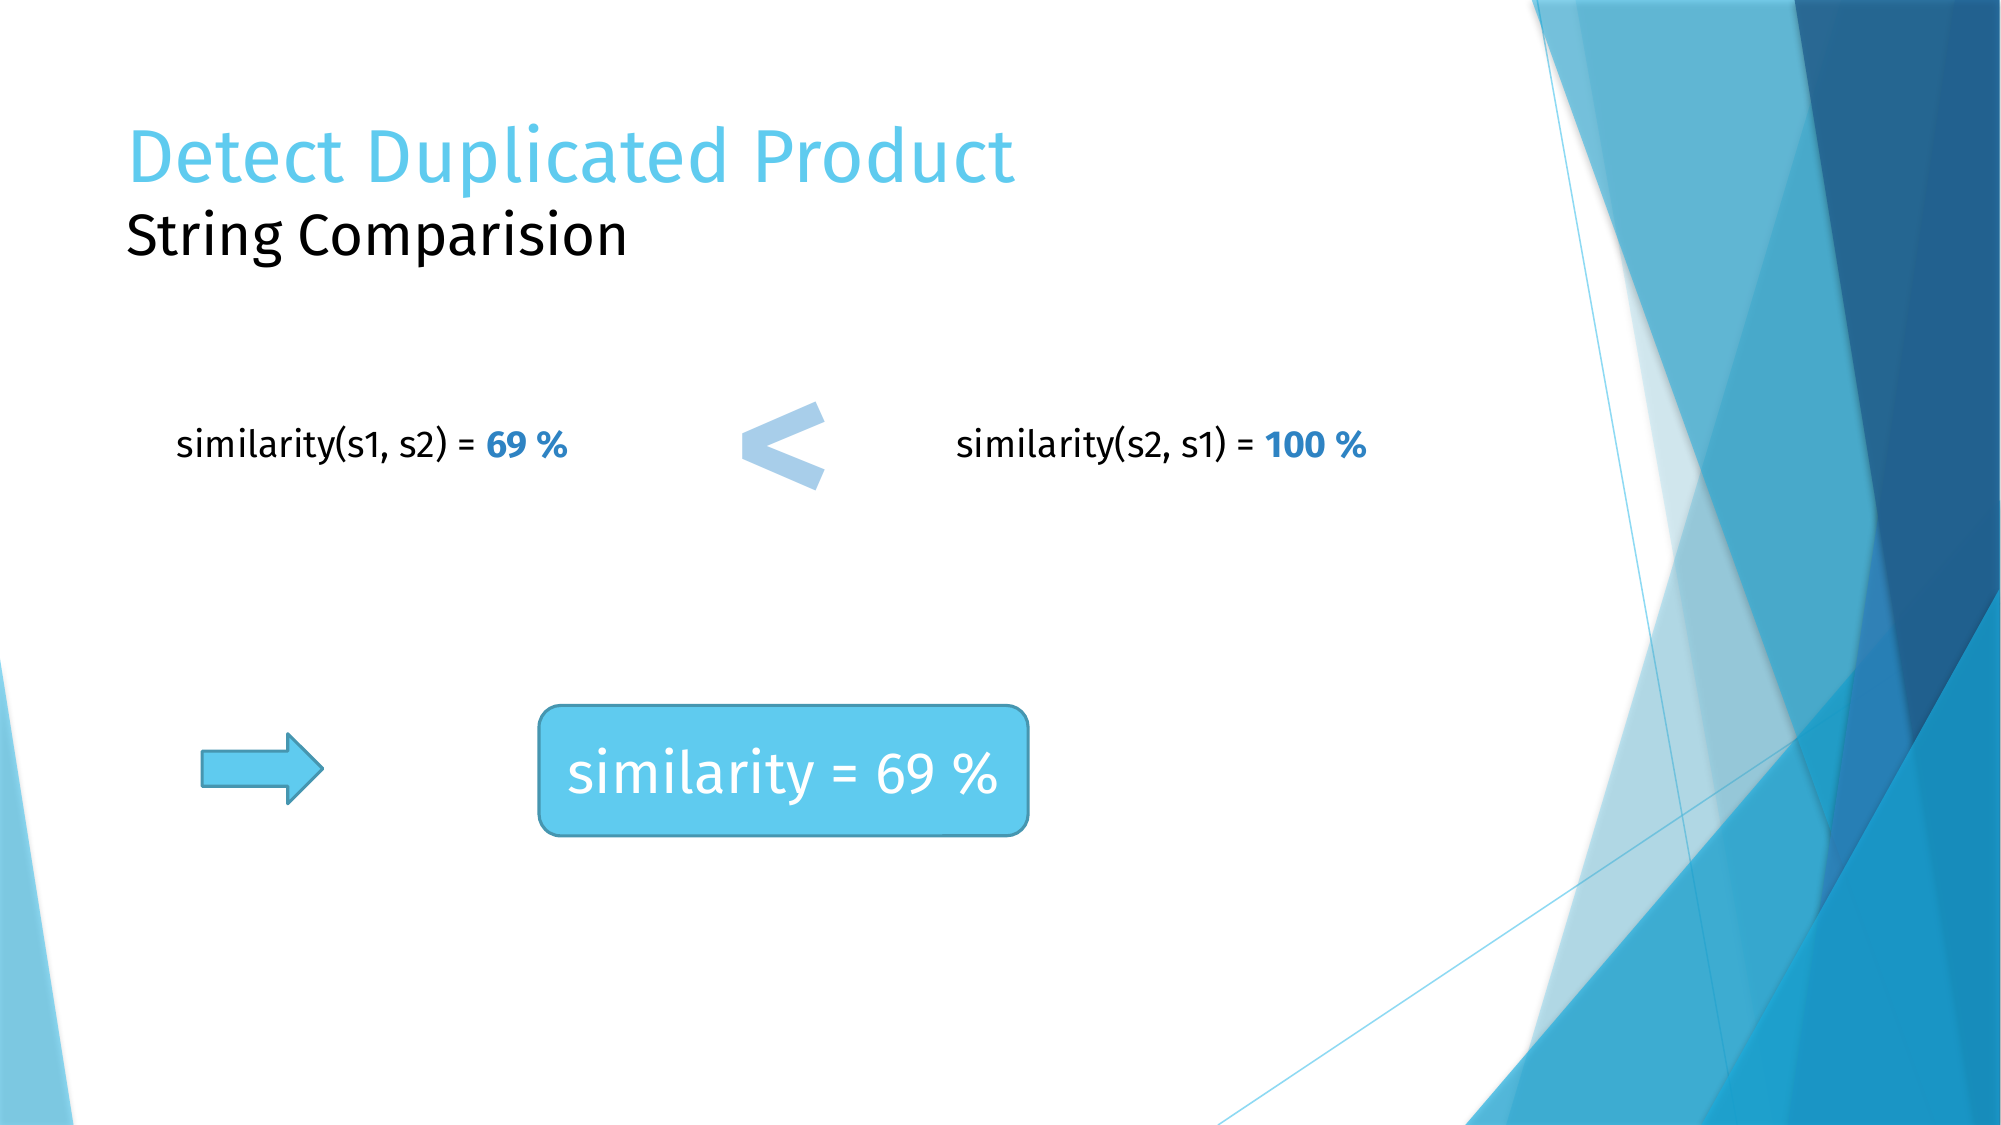

# Detect Duplicated Product String Comparision
<
similarity(s1, s2) = 69 %
similarity(s2, s1) = 100 %
similarity = 69 %